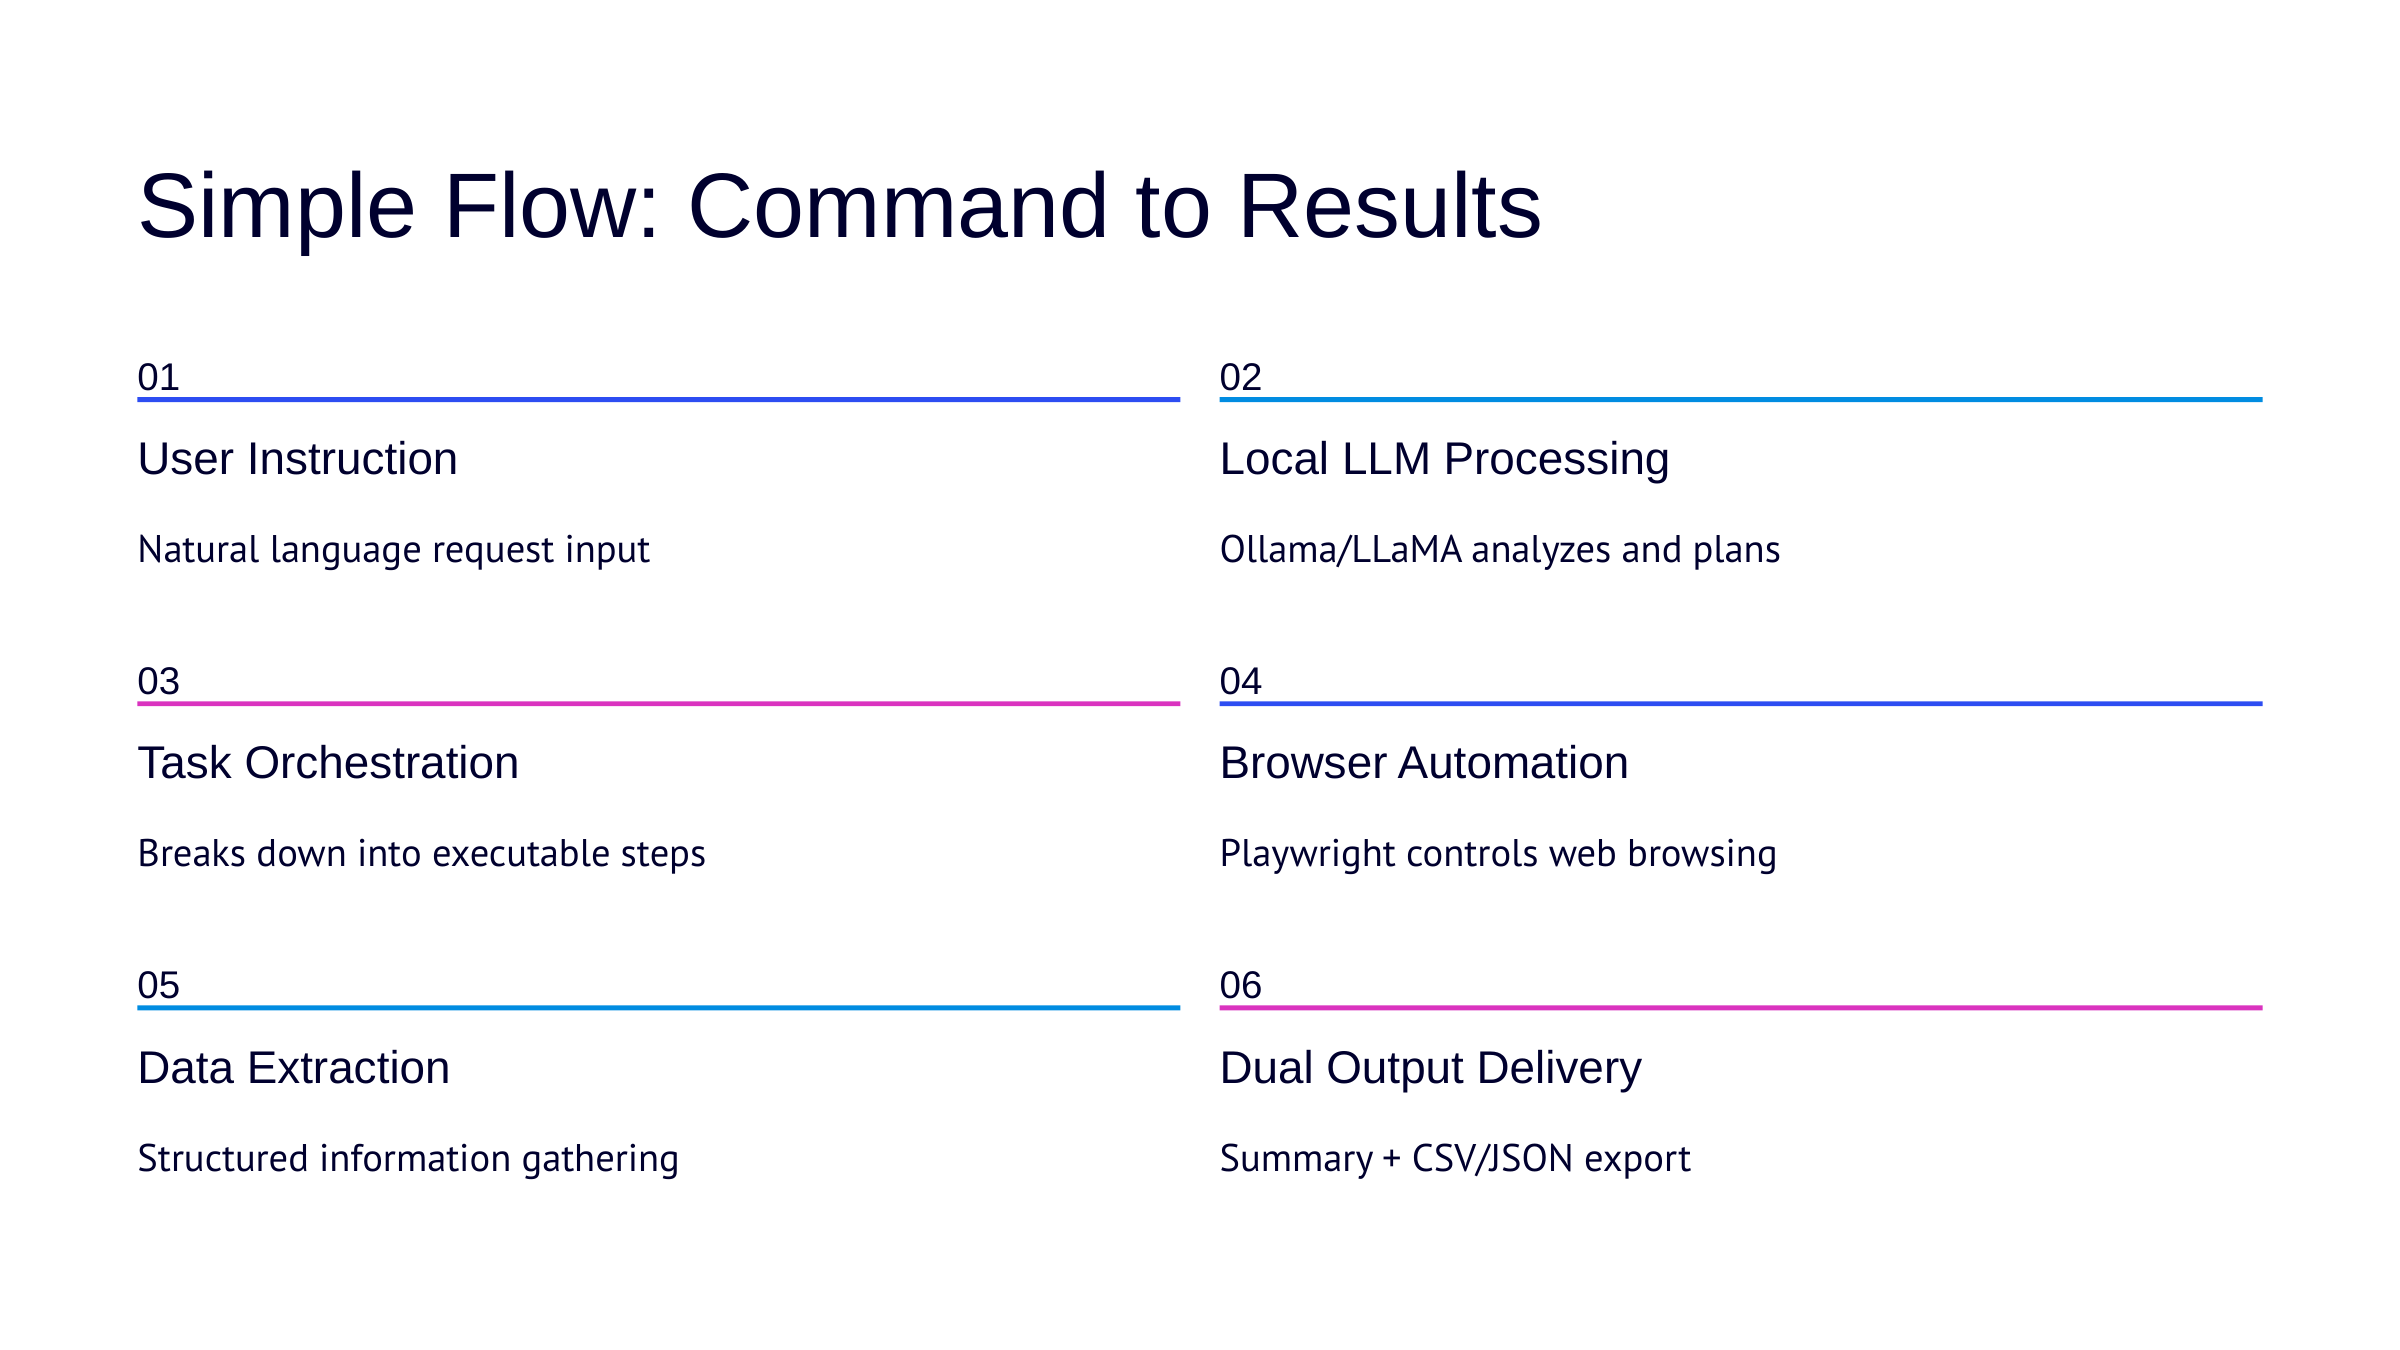

Simple Flow: Command to Results
01
02

User Instruction
Local LLM Processing
Natural language request input
Ollama/LLaMA analyzes and plans
03
04

Task Orchestration
Browser Automation
Breaks down into executable steps
Playwright controls web browsing
05
06

Data Extraction
Dual Output Delivery
Structured information gathering
Summary + CSV/JSON export